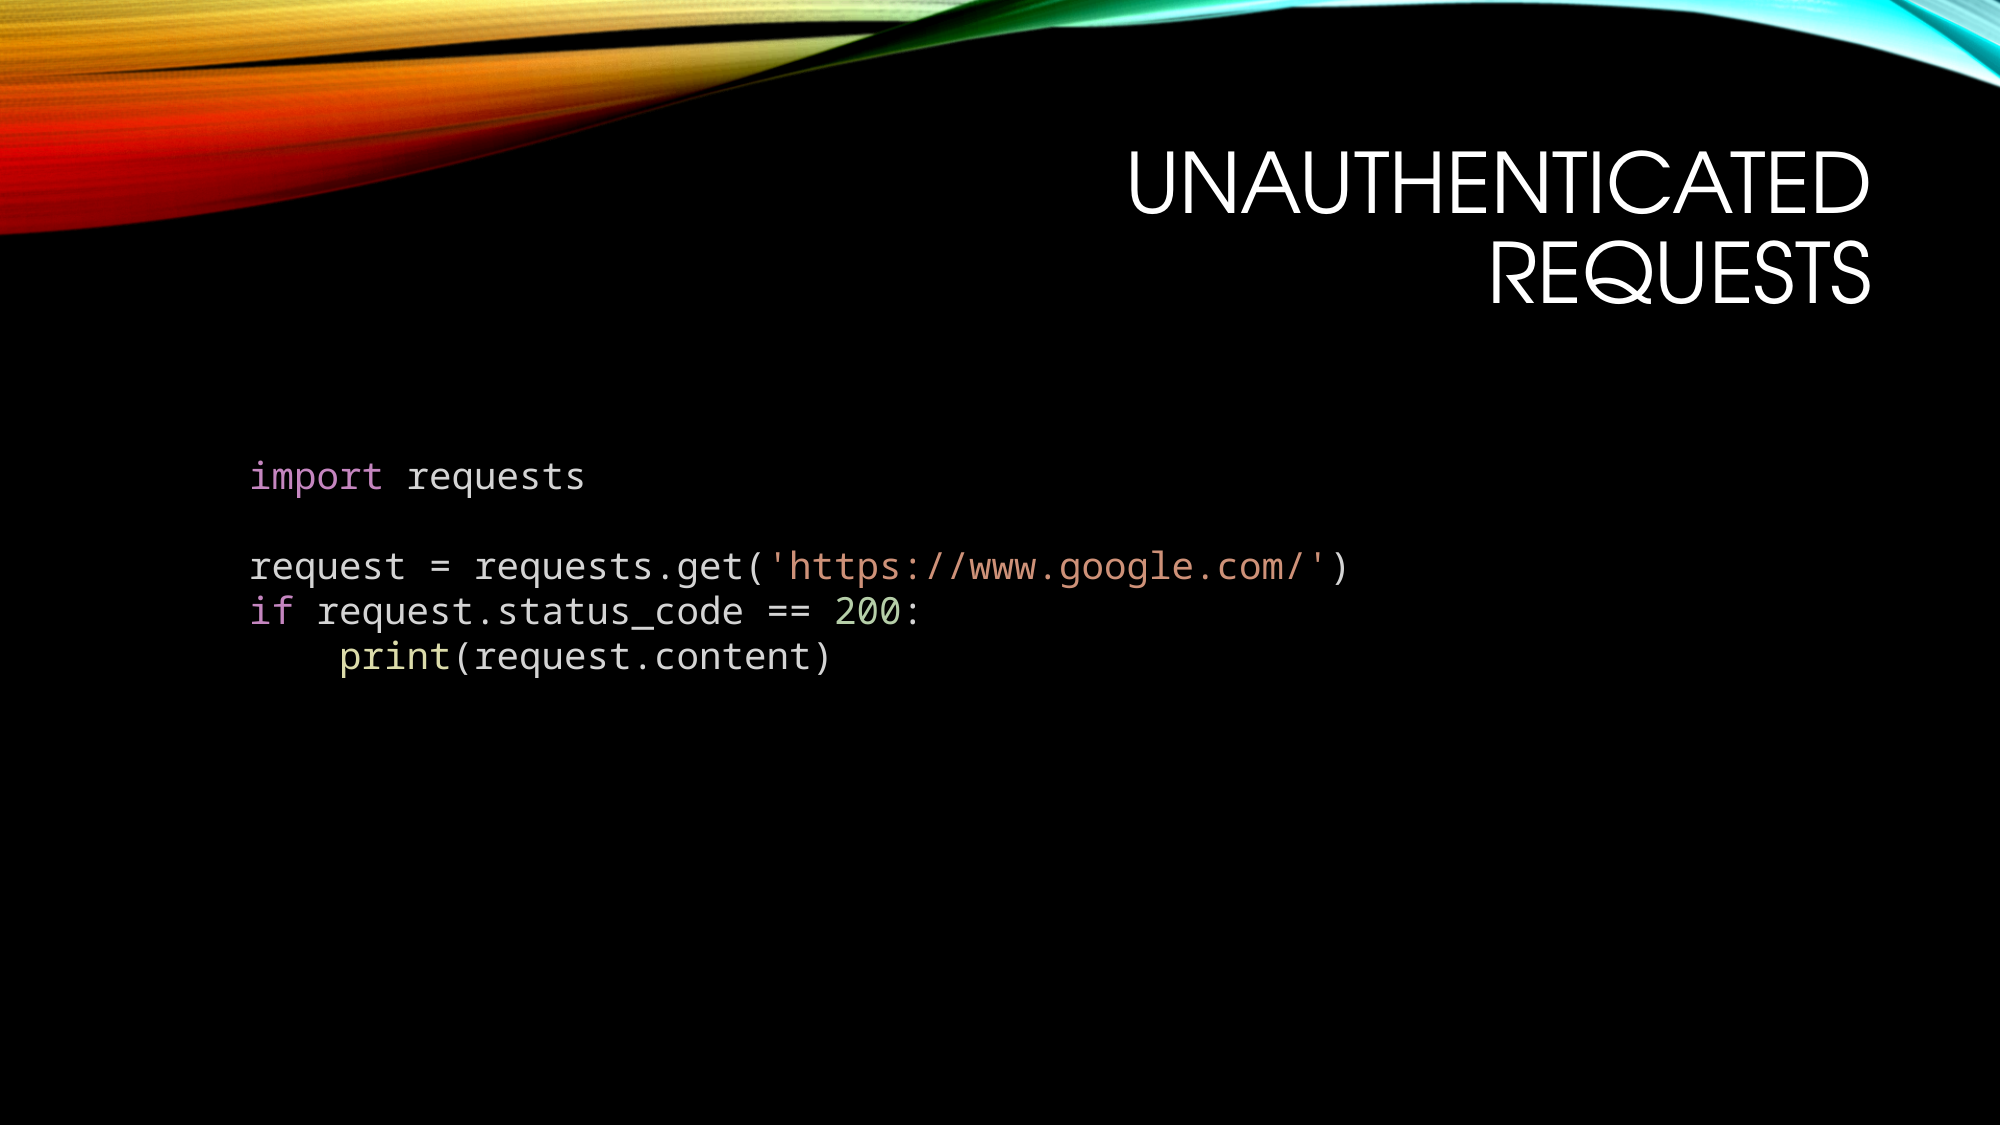

# Unauthenticated requests
import requests
request = requests.get('https://www.google.com/')
if request.status_code == 200:
    print(request.content)